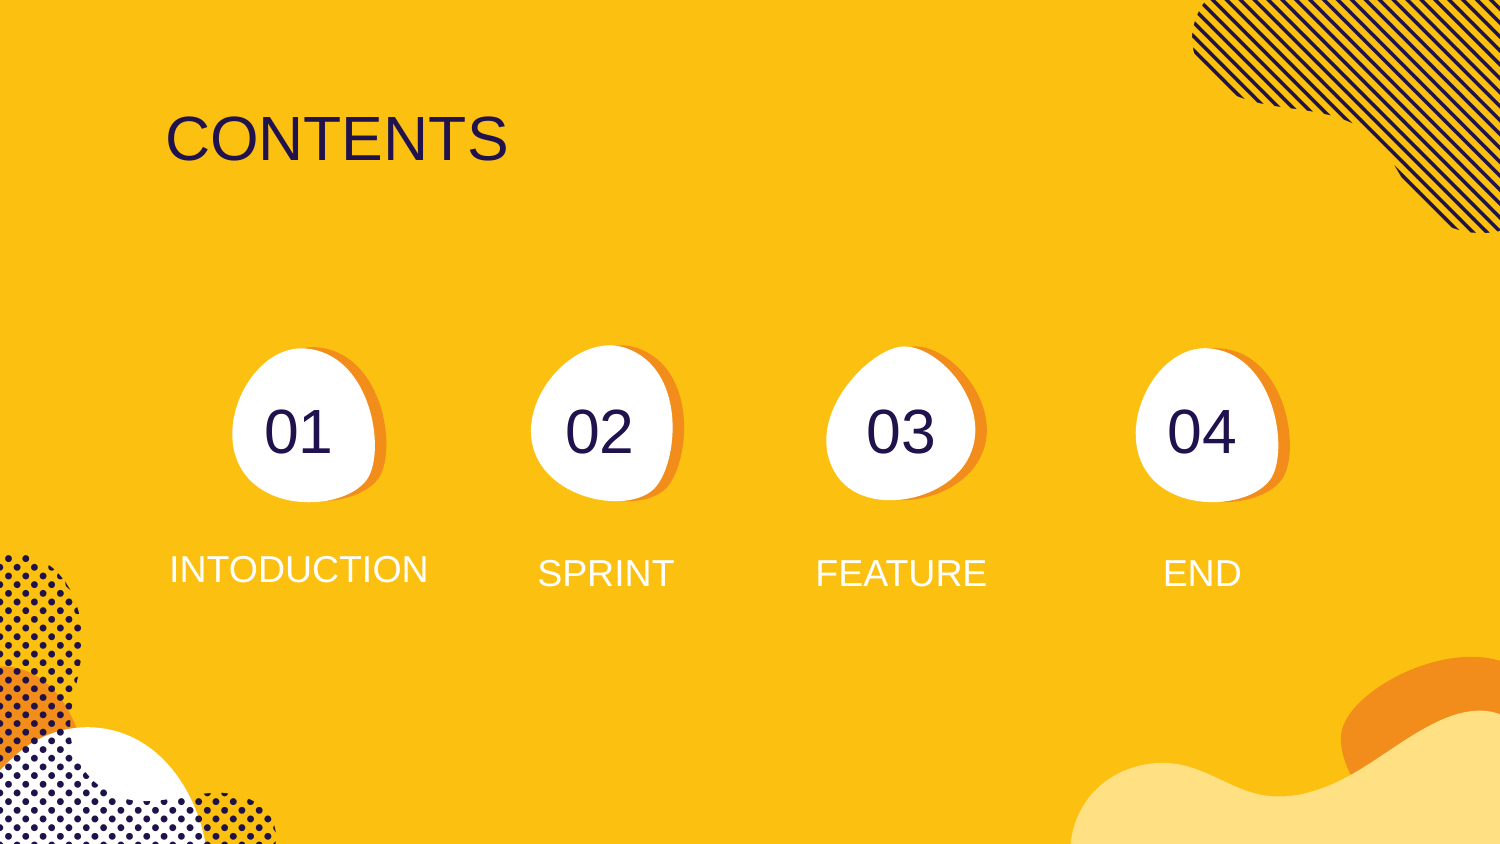

# CONTENTS

01
02
03
04
INTODUCTION
SPRINT
FEATURE
END